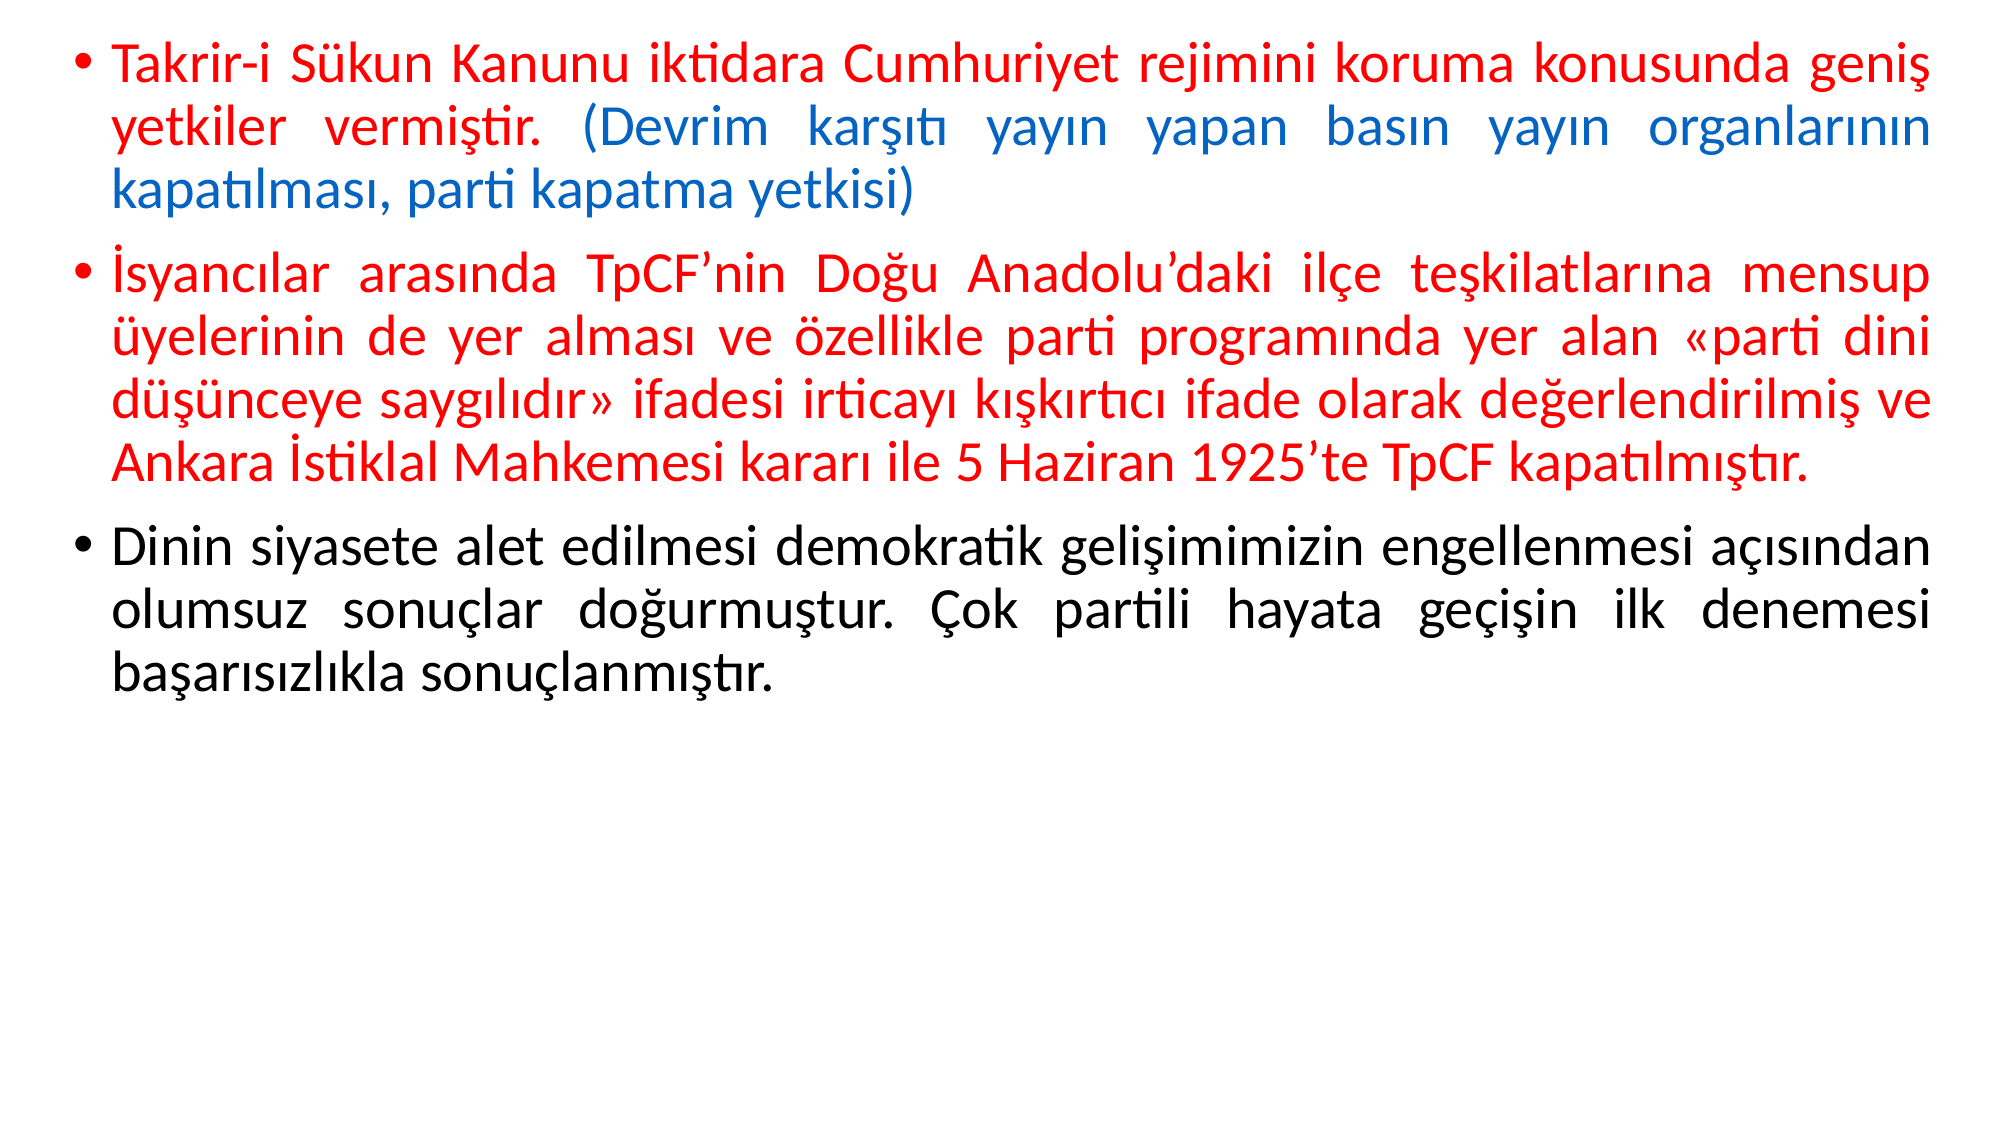

Takrir-i Sükun Kanunu iktidara Cumhuriyet rejimini koruma konusunda geniş yetkiler vermiştir. (Devrim karşıtı yayın yapan basın yayın organlarının kapatılması, parti kapatma yetkisi)
İsyancılar arasında TpCF’nin Doğu Anadolu’daki ilçe teşkilatlarına mensup üyelerinin de yer alması ve özellikle parti programında yer alan «parti dini düşünceye saygılıdır» ifadesi irticayı kışkırtıcı ifade olarak değerlendirilmiş ve Ankara İstiklal Mahkemesi kararı ile 5 Haziran 1925’te TpCF kapatılmıştır.
Dinin siyasete alet edilmesi demokratik gelişimimizin engellenmesi açısından olumsuz sonuçlar doğurmuştur. Çok partili hayata geçişin ilk denemesi başarısızlıkla sonuçlanmıştır.